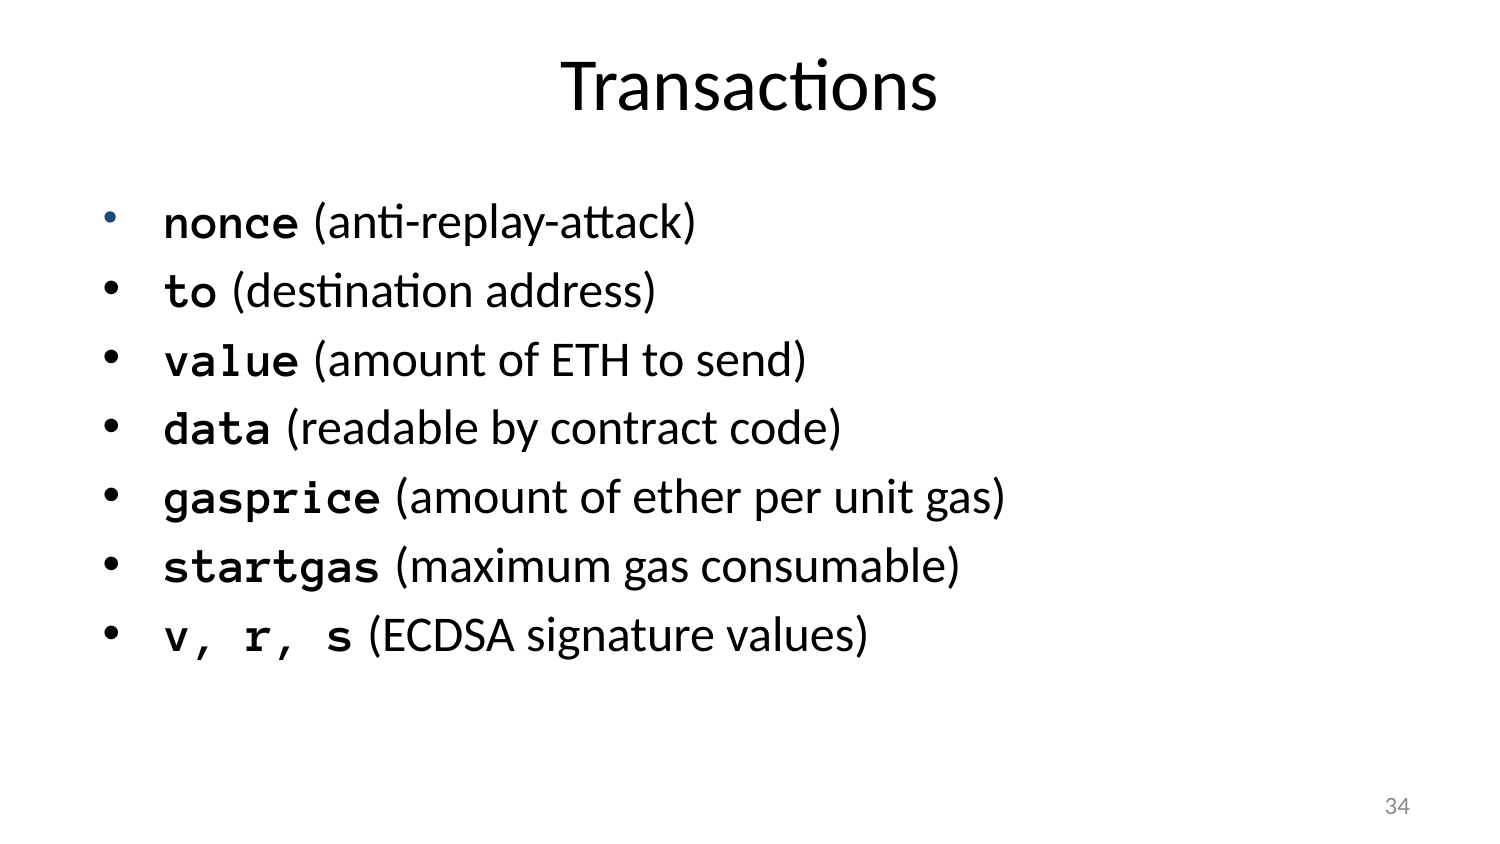

# Transactions
nonce (anti-replay-attack)
to (destination address)
value (amount of ETH to send)
data (readable by contract code)
gasprice (amount of ether per unit gas)
startgas (maximum gas consumable)
v, r, s (ECDSA signature values)
34